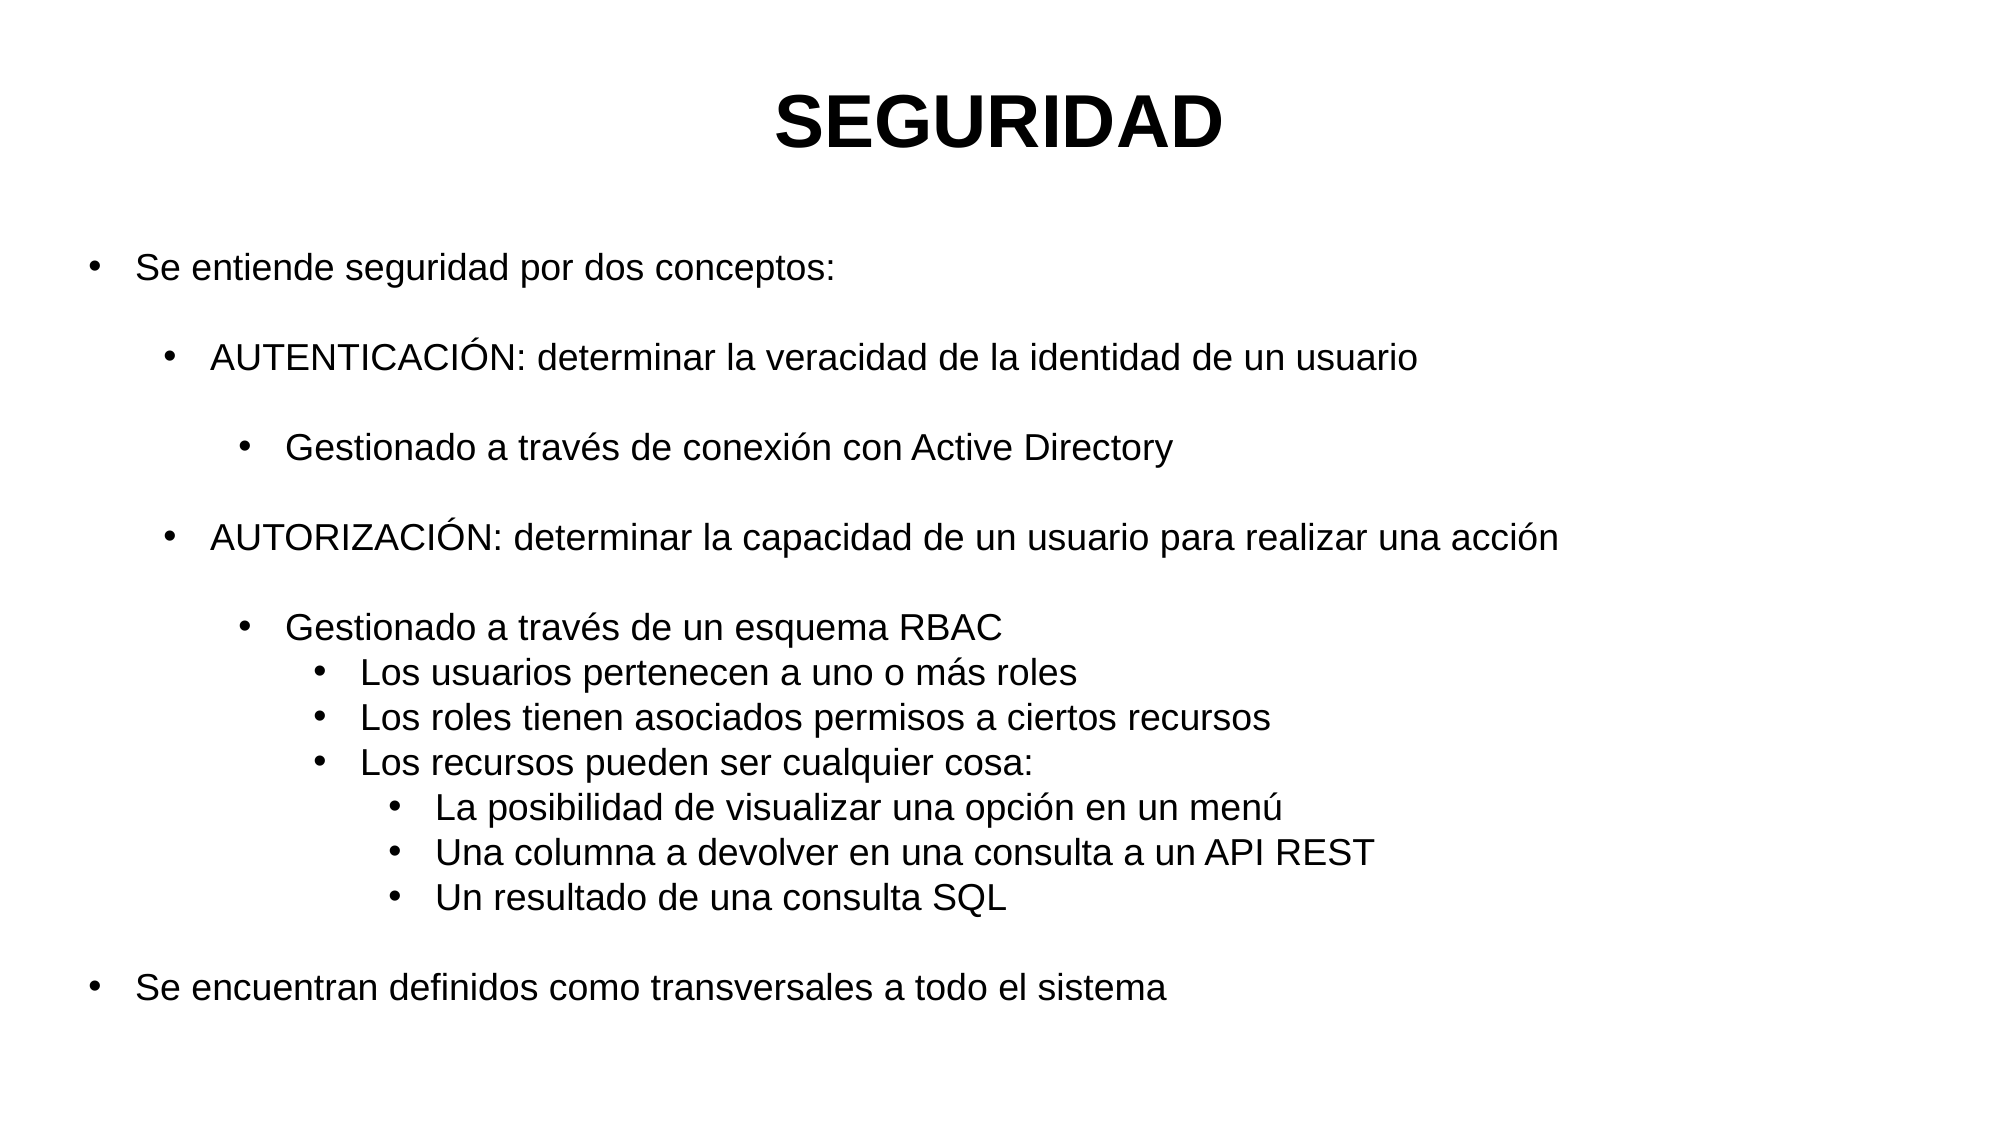

# SEGURIDAD
Se entiende seguridad por dos conceptos:

AUTENTICACIÓN: determinar la veracidad de la identidad de un usuario

Gestionado a través de conexión con Active Directory

AUTORIZACIÓN: determinar la capacidad de un usuario para realizar una acción

Gestionado a través de un esquema RBAC
Los usuarios pertenecen a uno o más roles
Los roles tienen asociados permisos a ciertos recursos
Los recursos pueden ser cualquier cosa:
La posibilidad de visualizar una opción en un menú
Una columna a devolver en una consulta a un API REST
Un resultado de una consulta SQL

Se encuentran definidos como transversales a todo el sistema